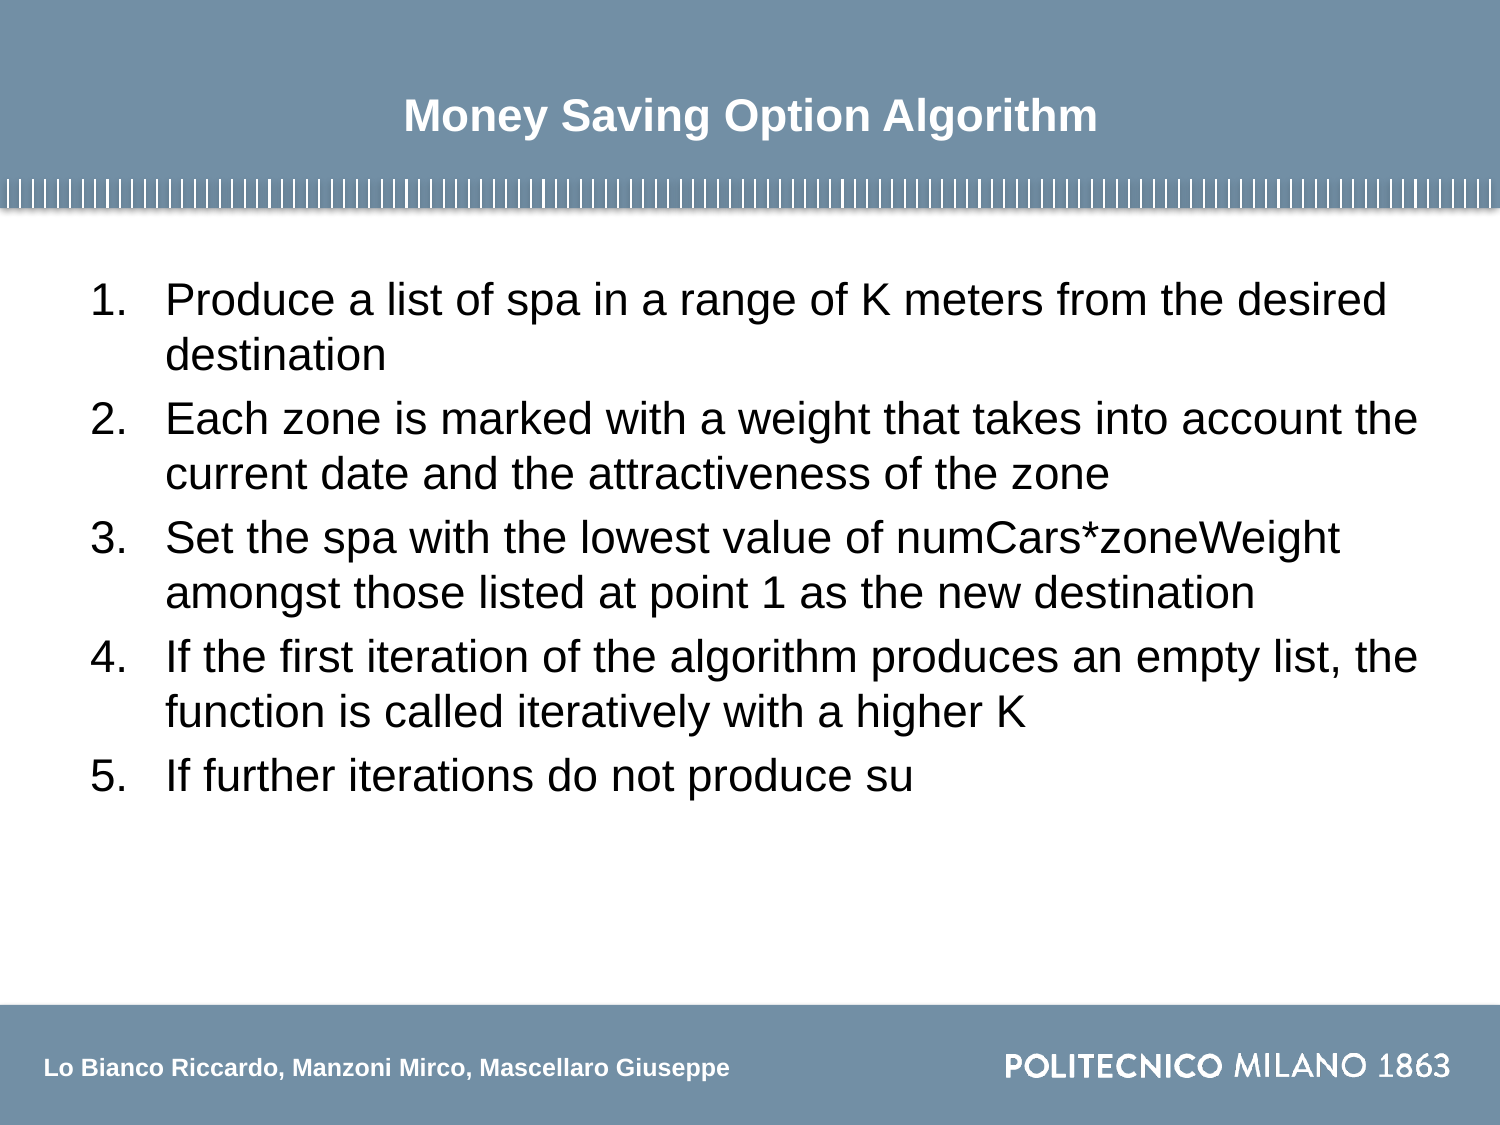

# Money Saving Option Algorithm
Produce a list of spa in a range of K meters from the desired destination
Each zone is marked with a weight that takes into account the current date and the attractiveness of the zone
Set the spa with the lowest value of numCars*zoneWeight amongst those listed at point 1 as the new destination
If the first iteration of the algorithm produces an empty list, the function is called iteratively with a higher K
If further iterations do not produce su